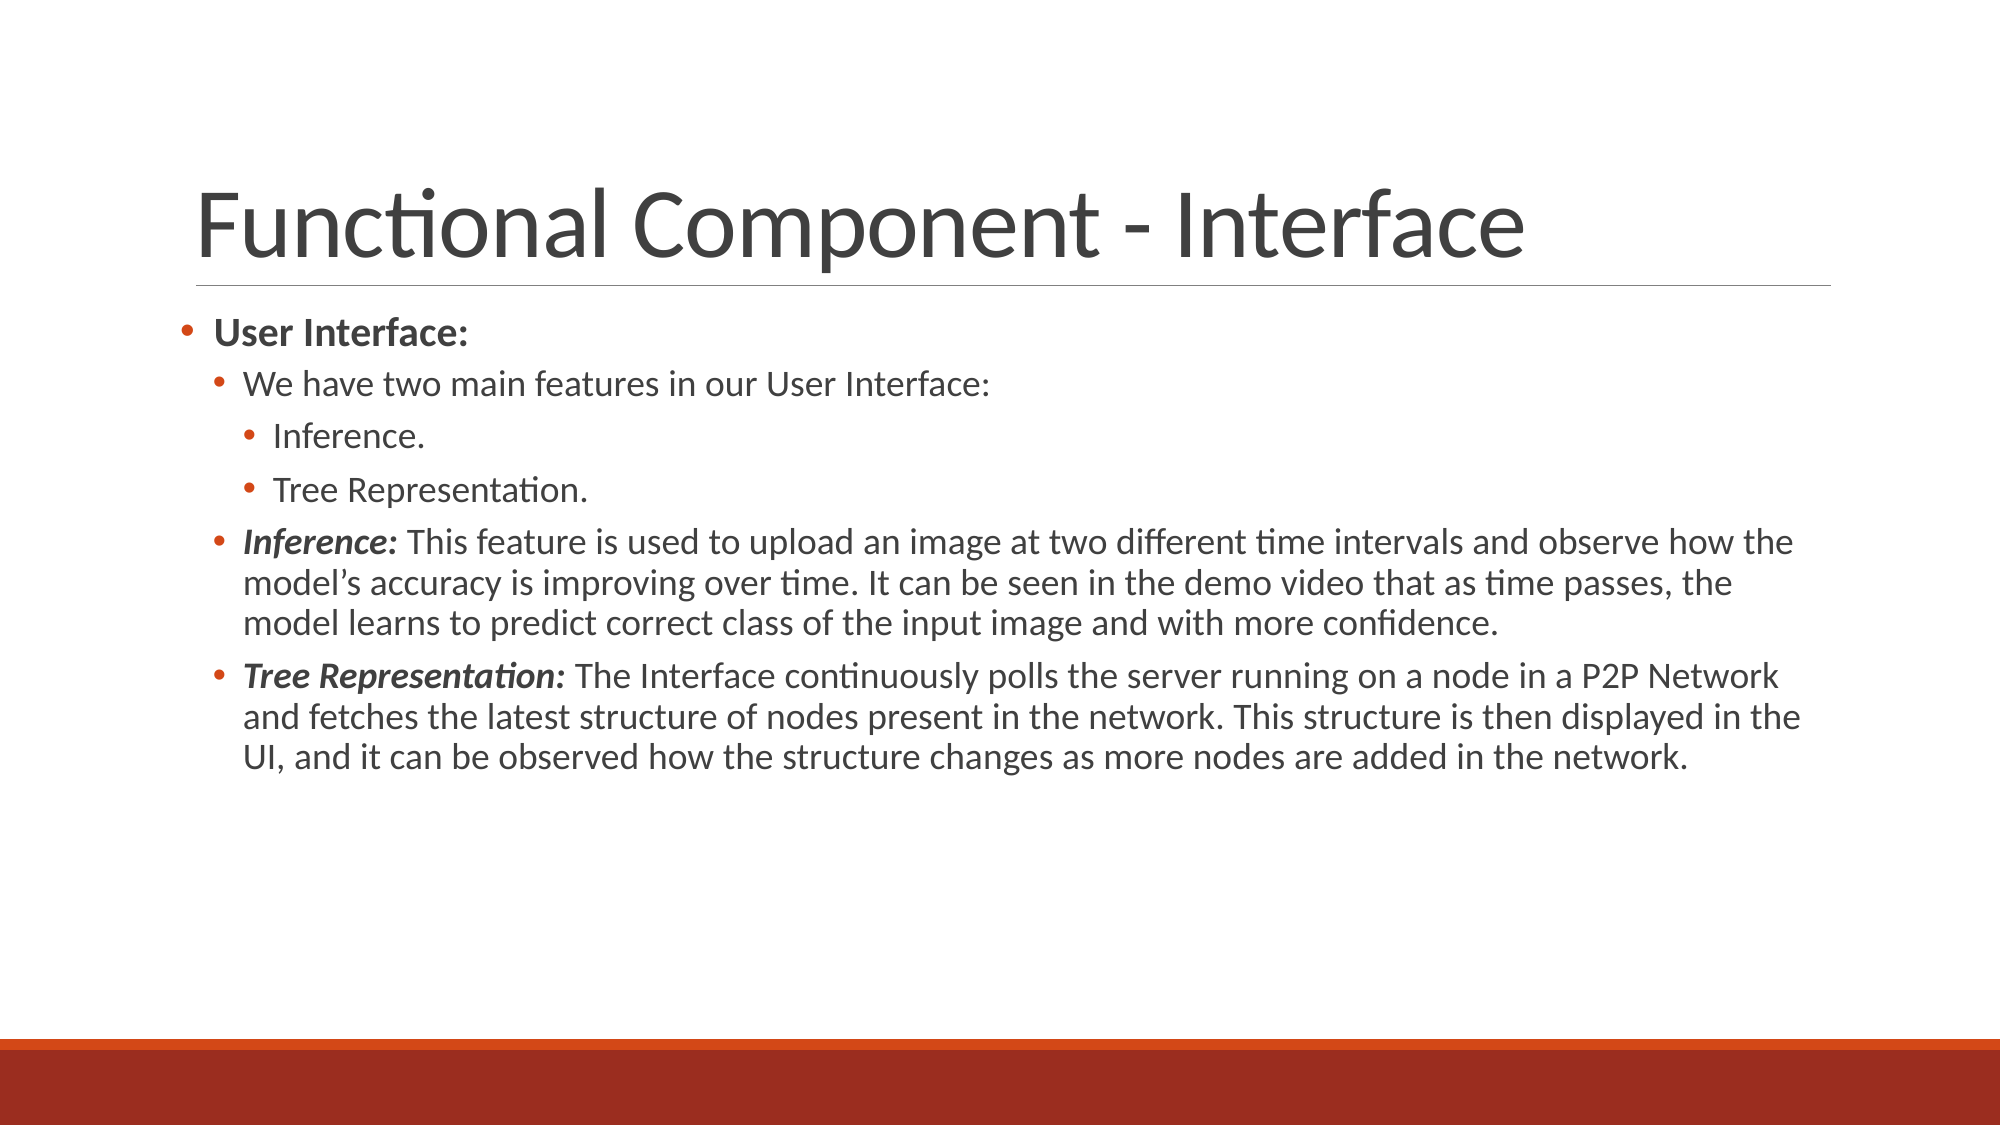

# Functional Component - Interface
  User Interface:
We have two main features in our User Interface:
Inference.
Tree Representation.
Inference: This feature is used to upload an image at two different time intervals and observe how the model’s accuracy is improving over time. It can be seen in the demo video that as time passes, the model learns to predict correct class of the input image and with more confidence.
Tree Representation: The Interface continuously polls the server running on a node in a P2P Network and fetches the latest structure of nodes present in the network. This structure is then displayed in the UI, and it can be observed how the structure changes as more nodes are added in the network.